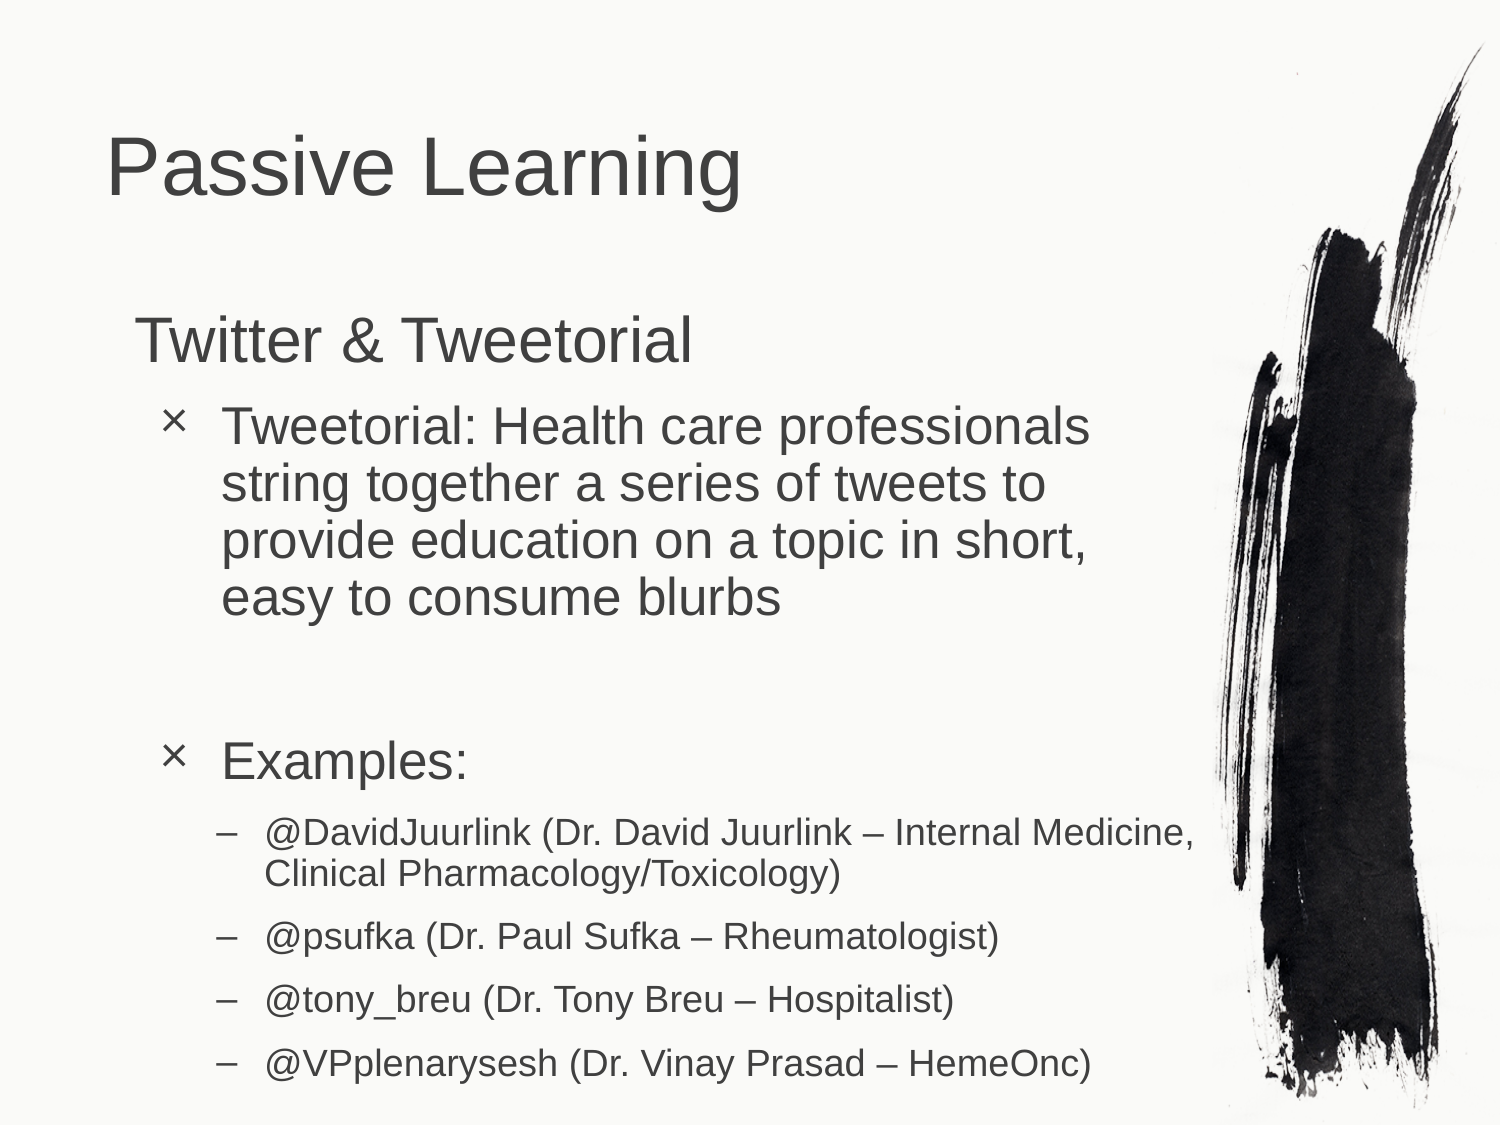

# Passive Learning
Twitter & Tweetorial
Tweetorial: Health care professionals string together a series of tweets to provide education on a topic in short, easy to consume blurbs

Examples:
@DavidJuurlink (Dr. David Juurlink – Internal Medicine, Clinical Pharmacology/Toxicology)
@psufka (Dr. Paul Sufka – Rheumatologist)
@tony_breu (Dr. Tony Breu – Hospitalist)
@VPplenarysesh (Dr. Vinay Prasad – HemeOnc)